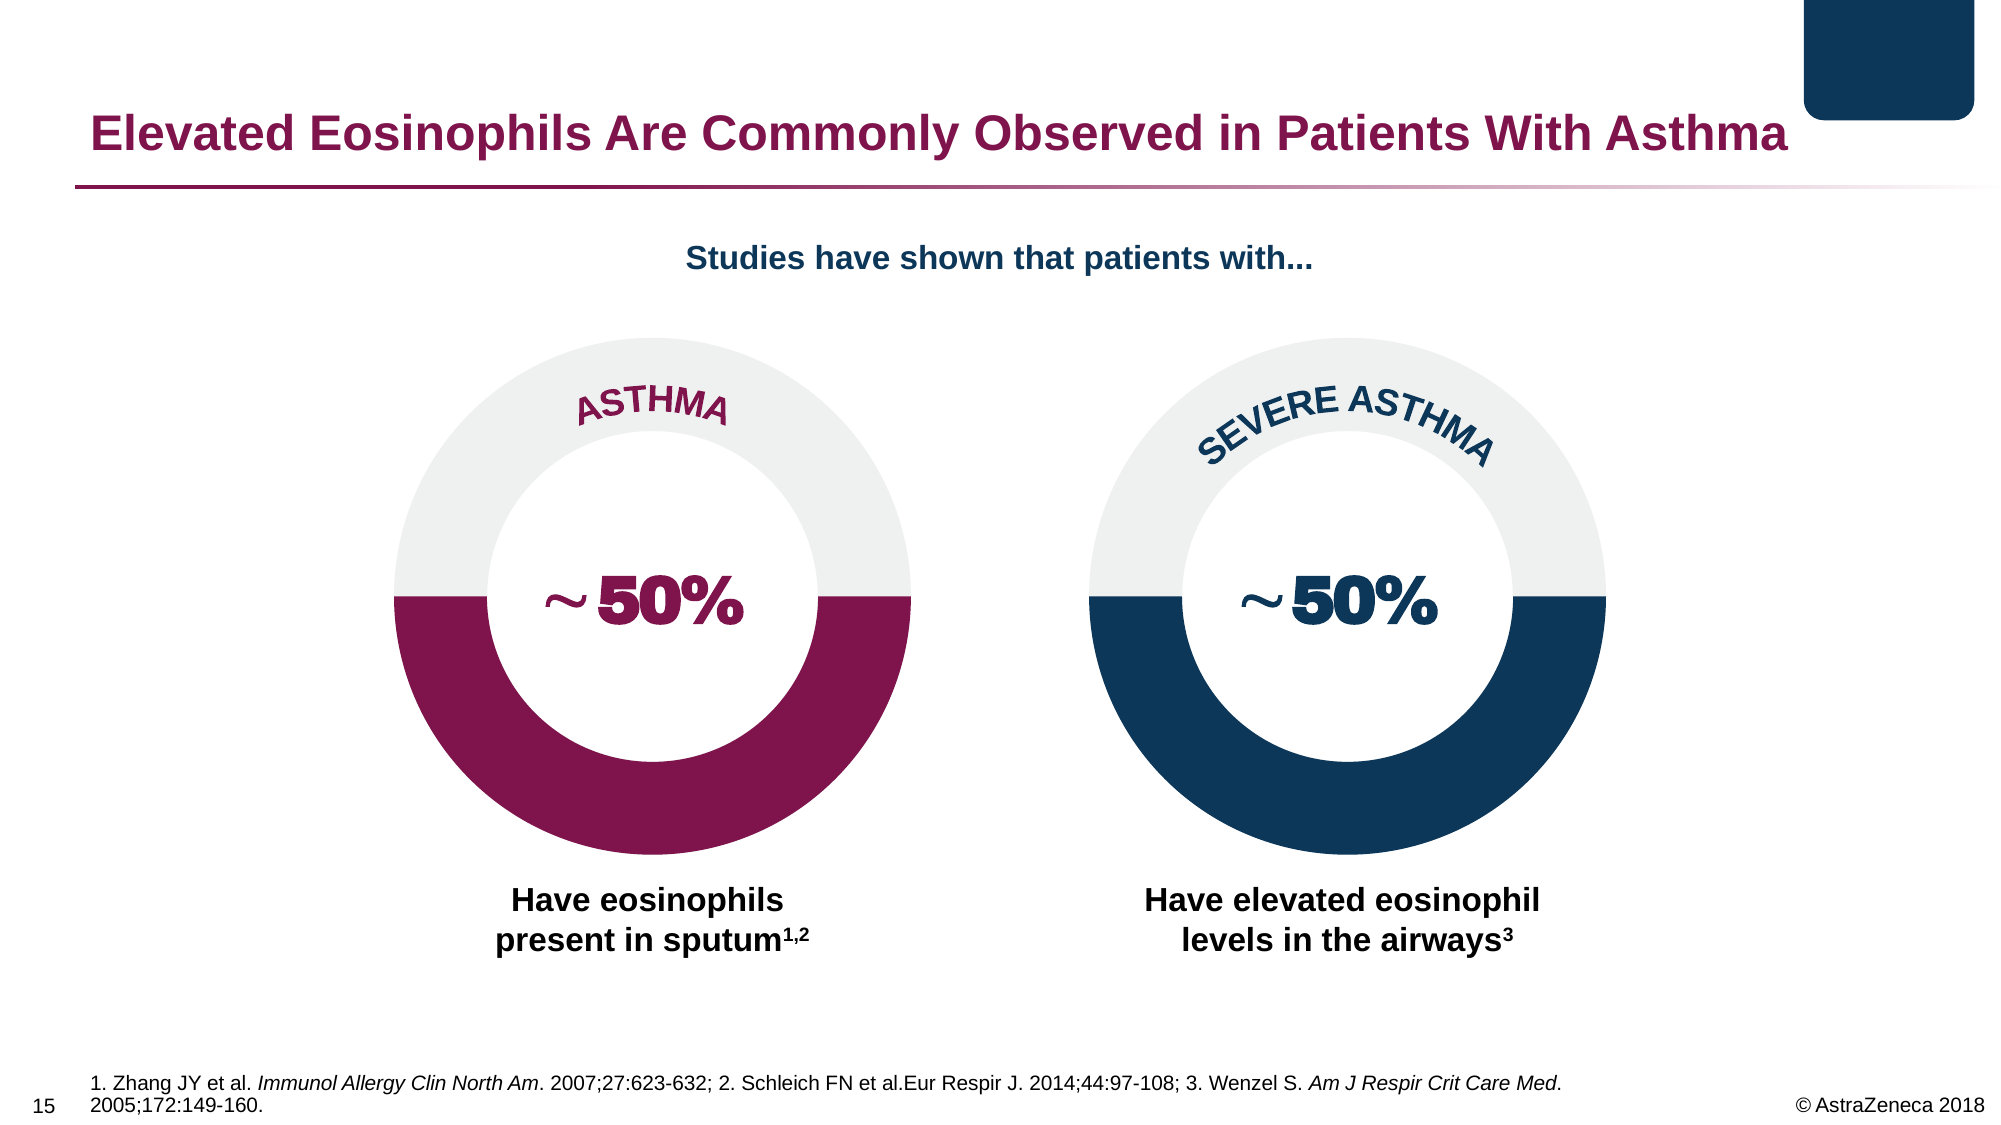

# Elevated Eosinophils Are Commonly Observed in Patients With Asthma
Studies have shown that patients with...

ASTHMA
SEVERE ASTHMA
∼50%
∼50%
Have eosinophils
present in sputum1,2
Have elevated eosinophil
levels in the airways3
1. Zhang JY et al. Immunol Allergy Clin North Am. 2007;27:623-632; 2. Schleich FN et al.Eur Respir J. 2014;44:97-108; 3. Wenzel S. Am J Respir Crit Care Med. 2005;172:149-160.
15